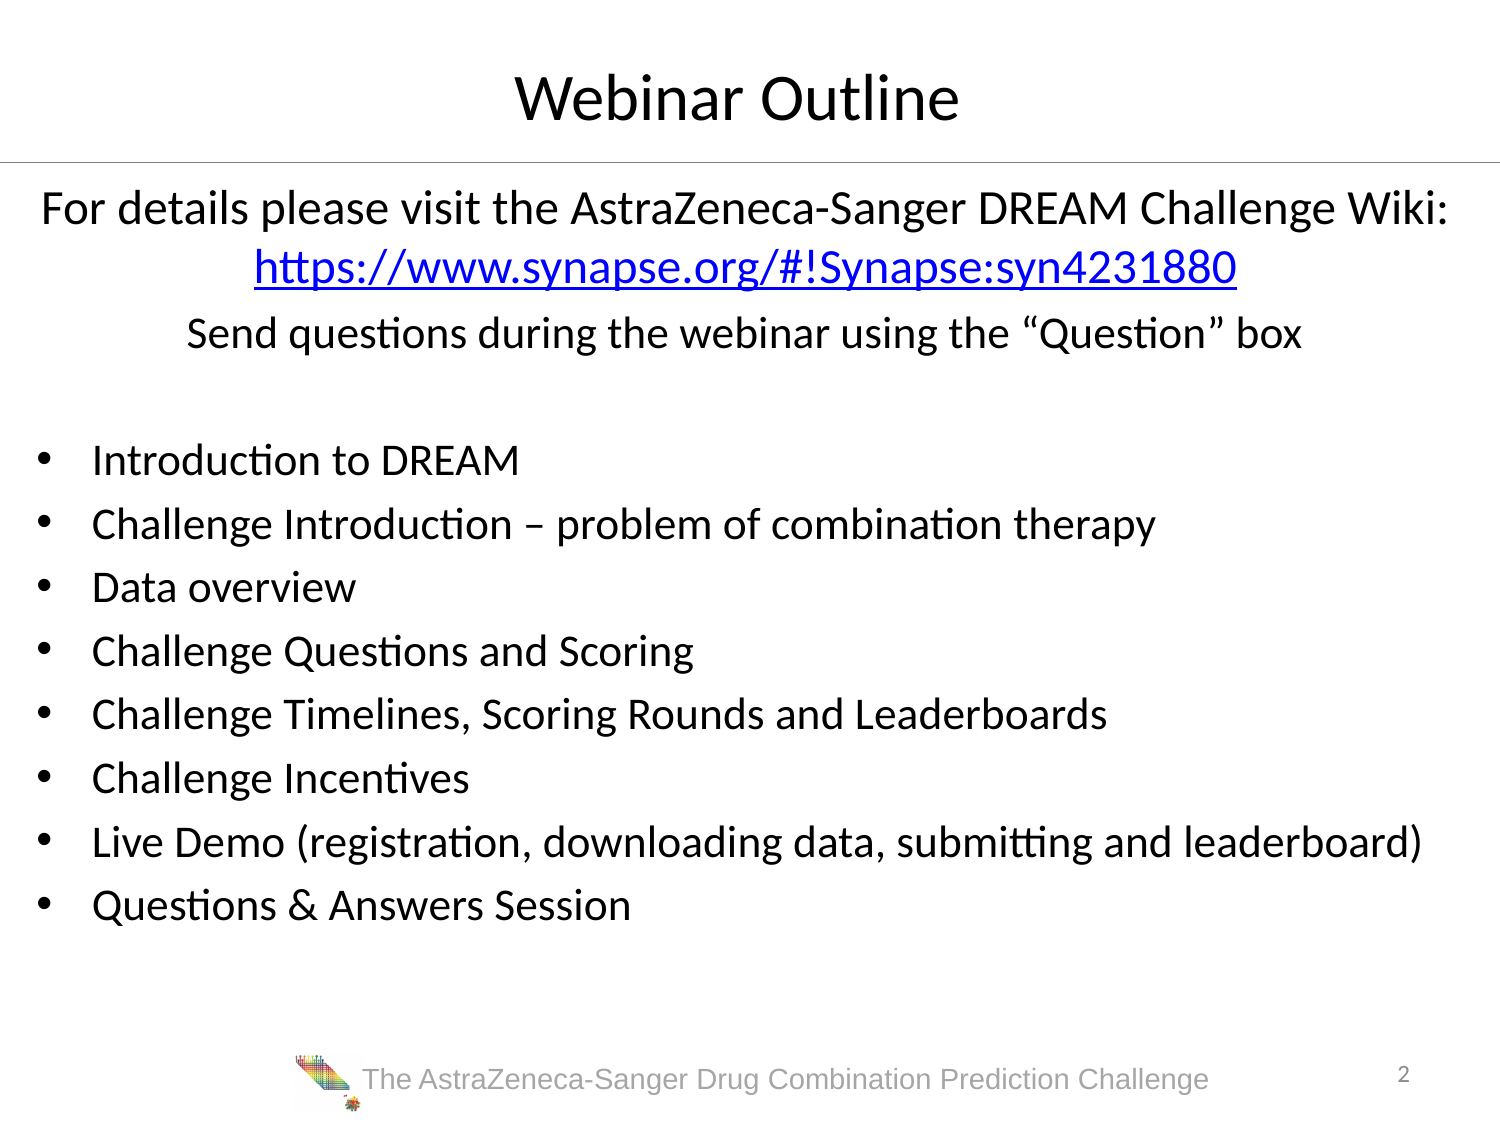

# Webinar Outline
For details please visit the AstraZeneca-Sanger DREAM Challenge Wiki: https://www.synapse.org/#!Synapse:syn4231880
Send questions during the webinar using the “Question” box

Introduction to DREAM
Challenge Introduction – problem of combination therapy
Data overview
Challenge Questions and Scoring
Challenge Timelines, Scoring Rounds and Leaderboards
Challenge Incentives
Live Demo (registration, downloading data, submitting and leaderboard)
Questions & Answers Session
2